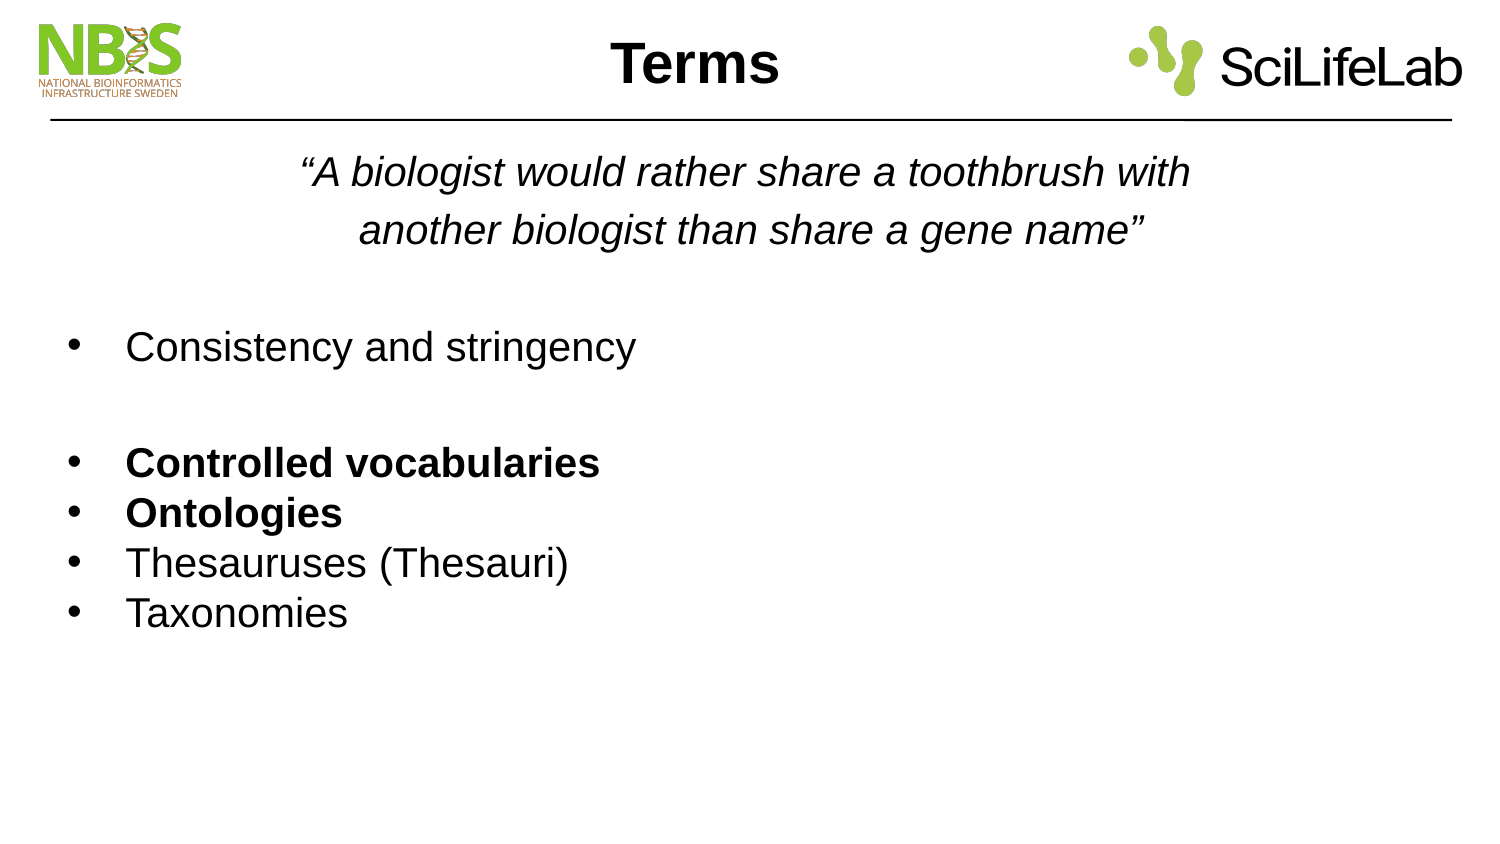

# Terms
“A biologist would rather share a toothbrush with
another biologist than share a gene name”

Consistency and stringency

Controlled vocabularies
Ontologies
Thesauruses (Thesauri)
Taxonomies